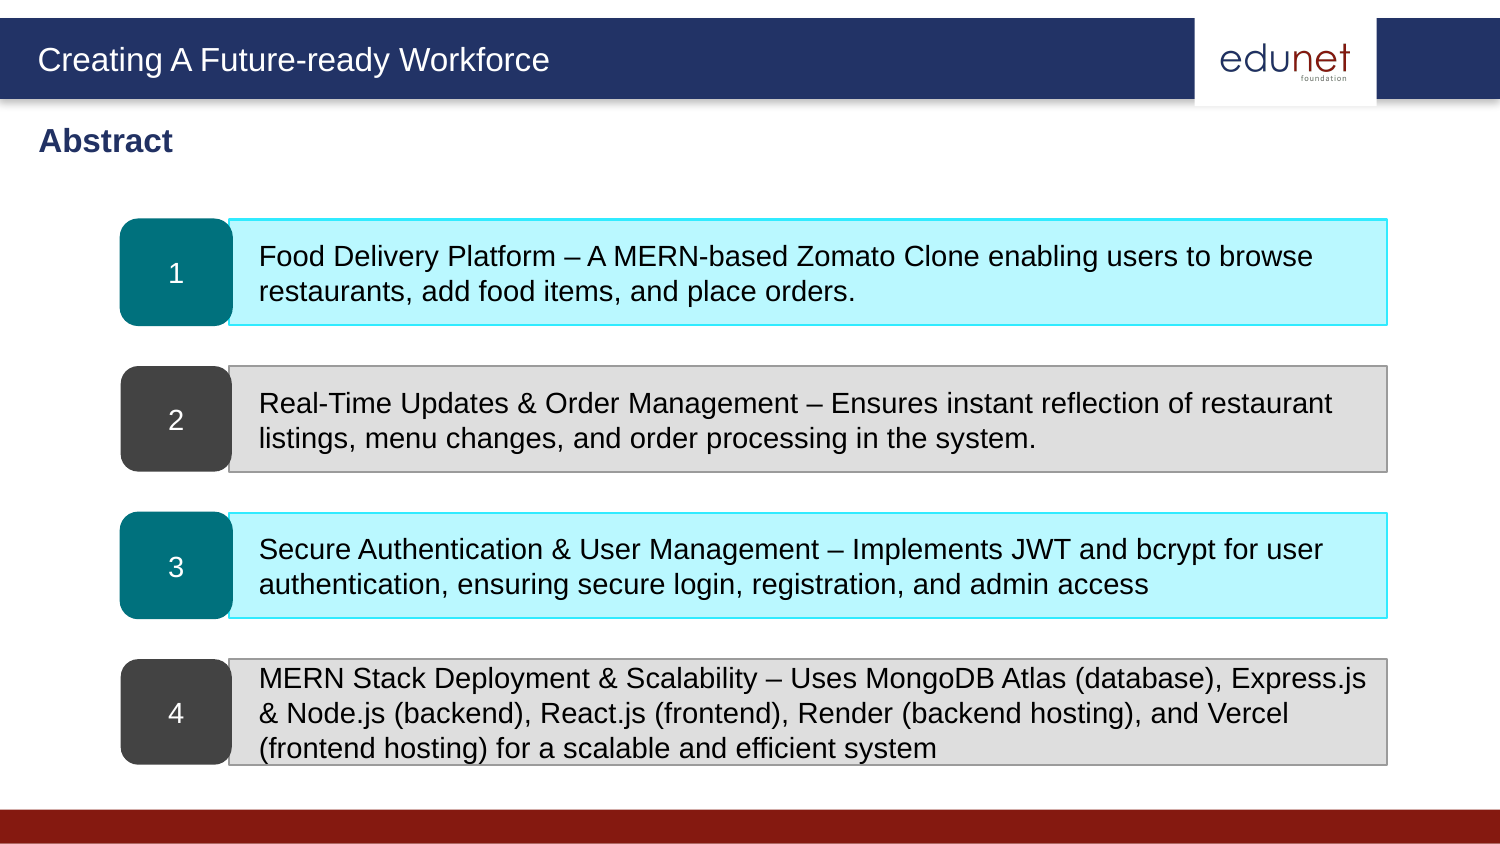

Abstract
1
Food Delivery Platform – A MERN-based Zomato Clone enabling users to browse restaurants, add food items, and place orders.
2
Real-Time Updates & Order Management – Ensures instant reflection of restaurant listings, menu changes, and order processing in the system.
3
Secure Authentication & User Management – Implements JWT and bcrypt for user authentication, ensuring secure login, registration, and admin access
4
MERN Stack Deployment & Scalability – Uses MongoDB Atlas (database), Express.js & Node.js (backend), React.js (frontend), Render (backend hosting), and Vercel (frontend hosting) for a scalable and efficient system